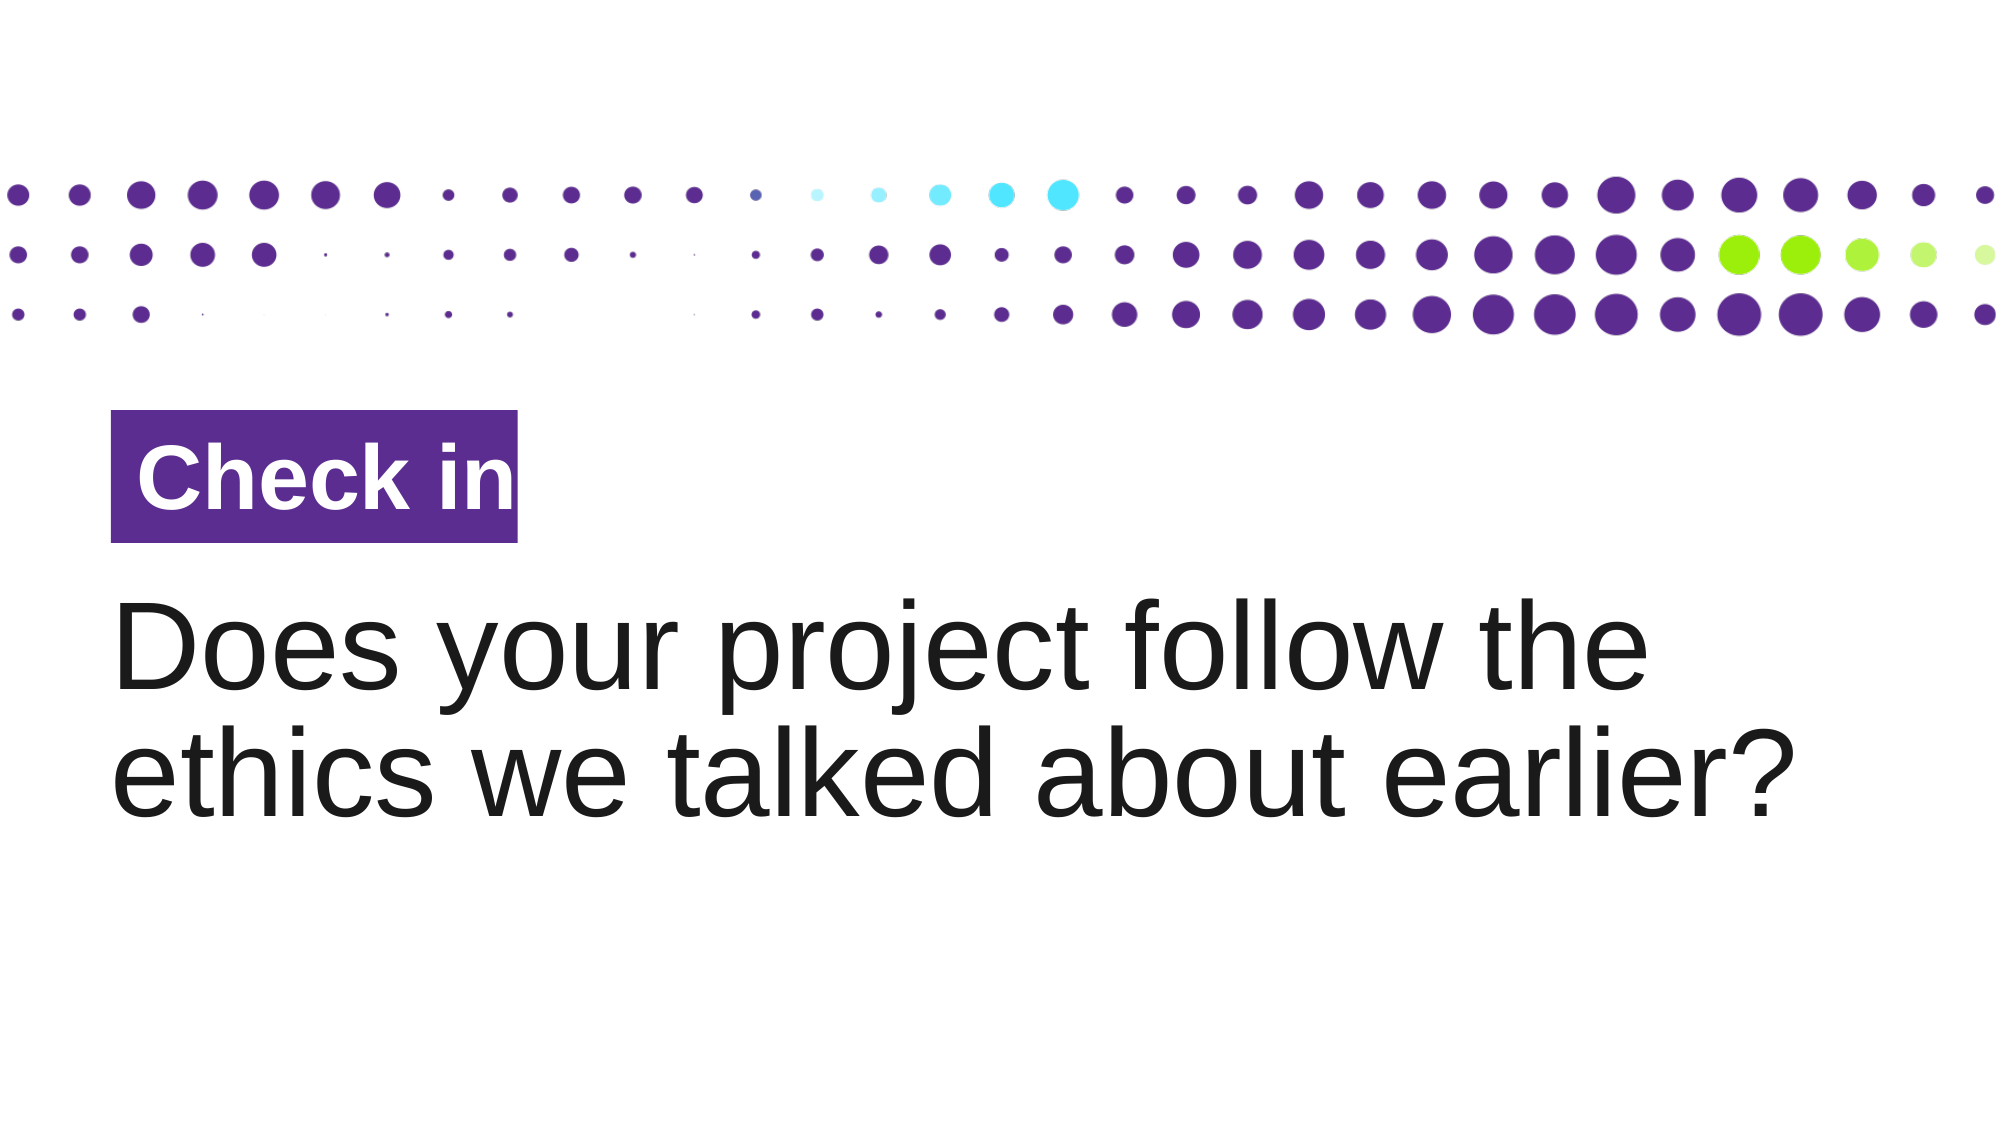

Check in

Does your project follow the ethics we talked about earlier?